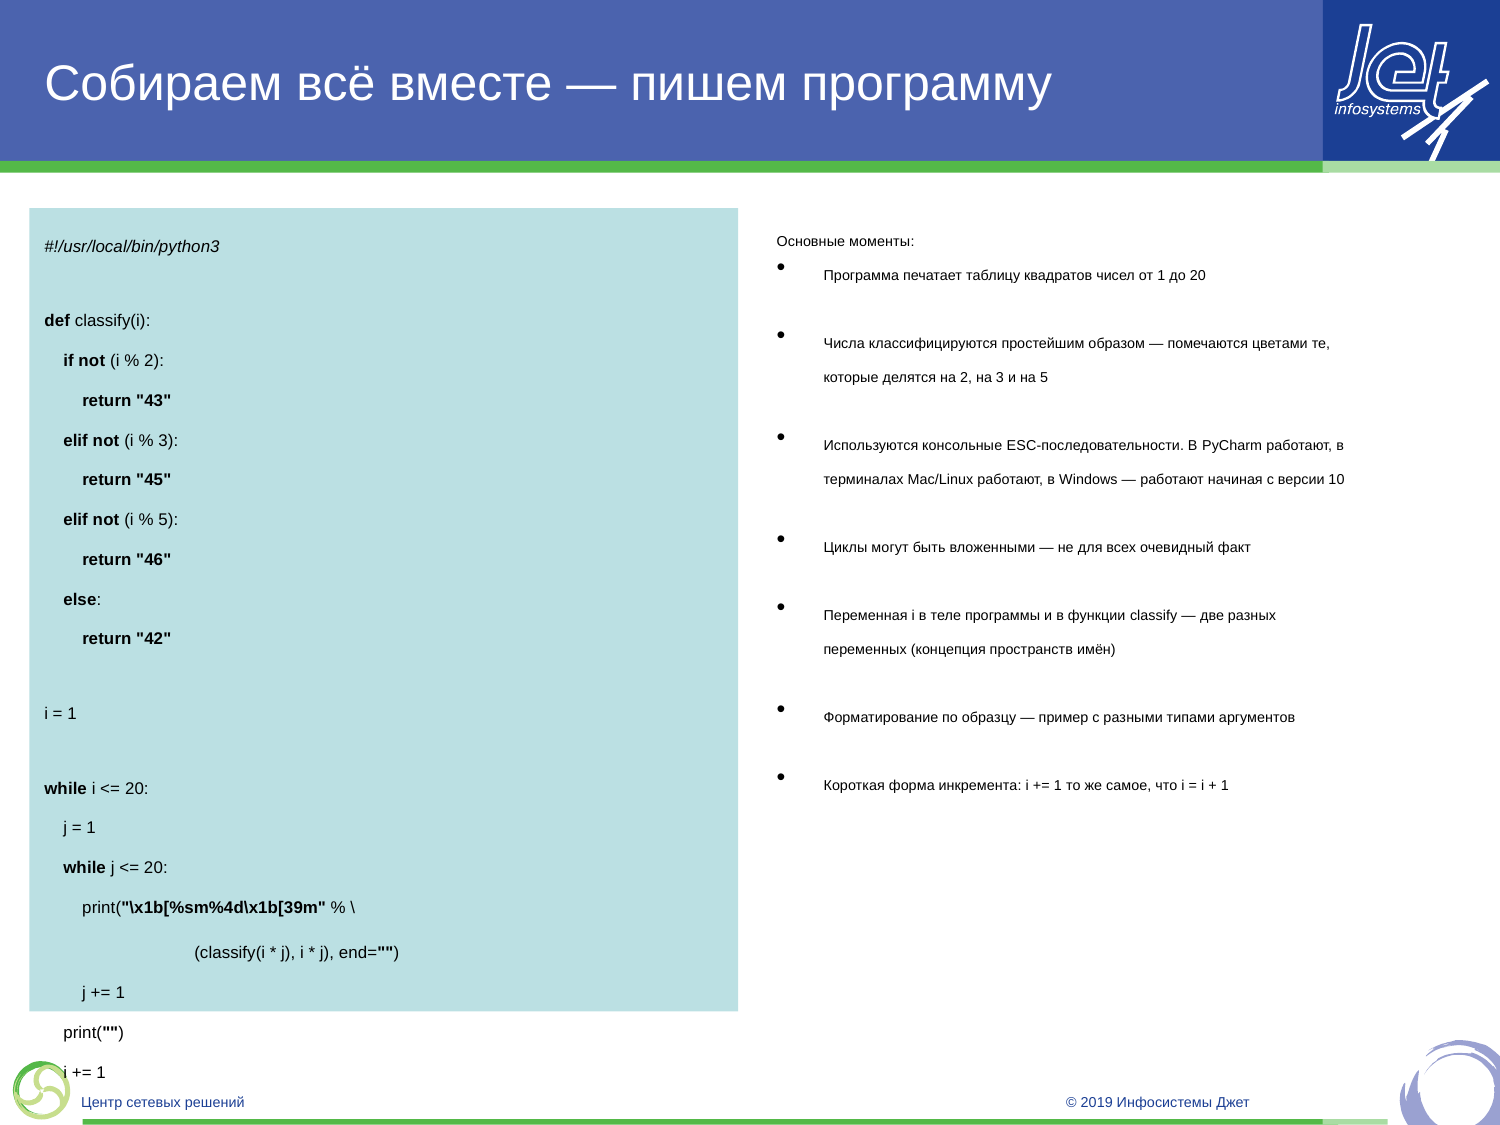

# Собираем всё вместе — пишем программу
#!/usr/local/bin/python3
def classify(i):
    if not (i % 2):
        return "43"
    elif not (i % 3):
        return "45"
    elif not (i % 5):
        return "46"
    else:
        return "42"
i = 1
while i <= 20:
    j = 1
    while j <= 20:
        print("\x1b[%sm%4d\x1b[39m" % \
	(classify(i * j), i * j), end="")
        j += 1
    print("")
    i += 1
Основные моменты:
Программа печатает таблицу квадратов чисел от 1 до 20

Числа классифицируются простейшим образом — помечаются цветами те, которые делятся на 2, на 3 и на 5

Используются консольные ESC-последовательности. В PyCharm работают, в терминалах Mac/Linux работают, в Windows — работают начиная с версии 10

Циклы могут быть вложенными — не для всех очевидный факт

Переменная i в теле программы и в функции classify — две разных переменных (концепция пространств имён)

Форматирование по образцу — пример с разными типами аргументов

Короткая форма инкремента: i += 1 то же самое, что i = i + 1